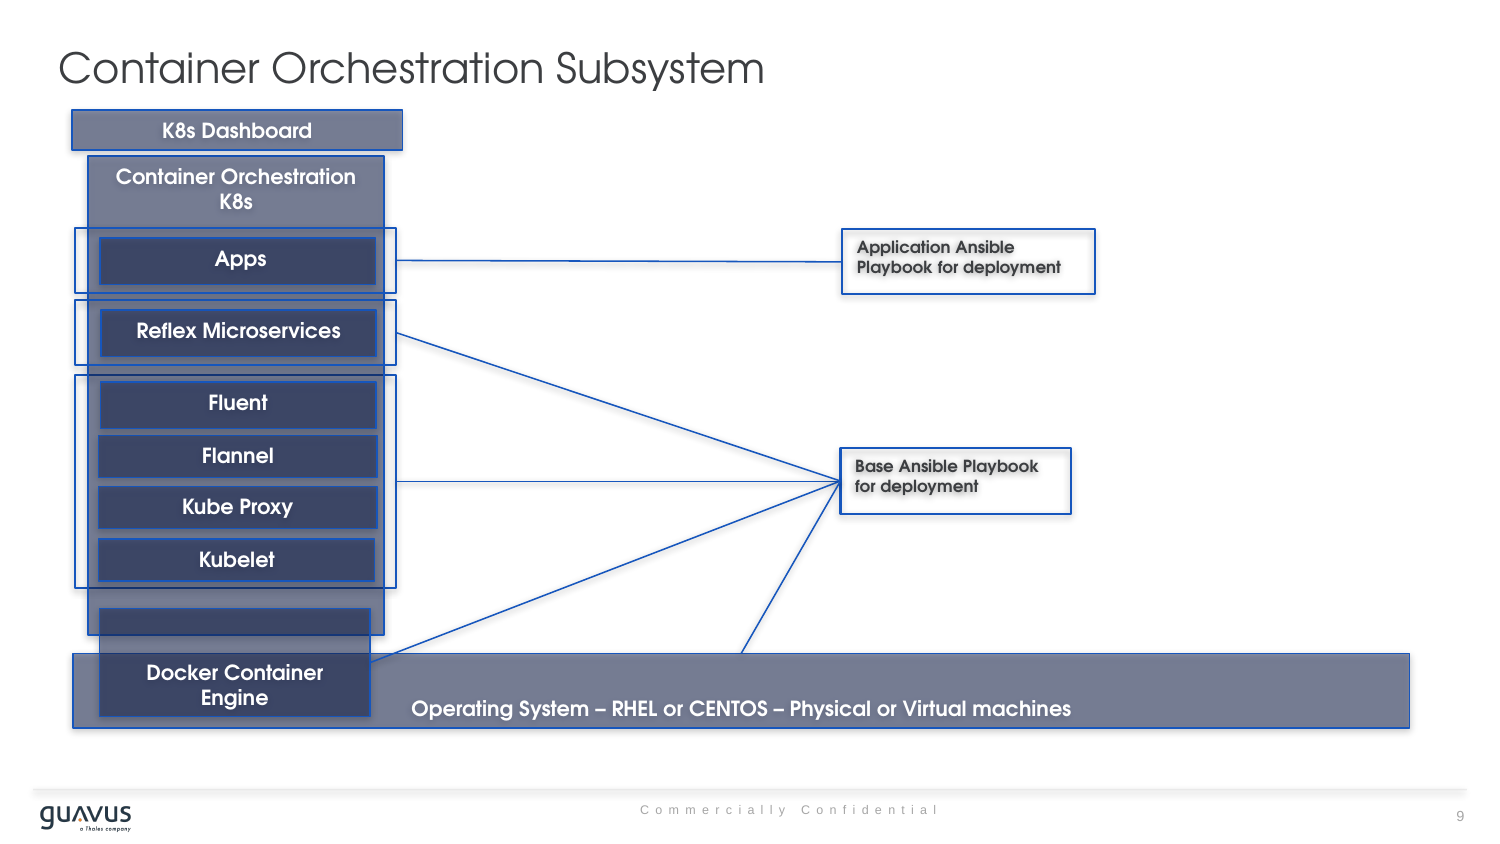

# Container Orchestration Subsystem
K8s Dashboard
Container Orchestration K8s

Application Ansible Playbook for deployment

 Apps

Reflex Microservices

Fluent
Flannel
Base Ansible Playbook for deployment

Kube Proxy
Kubelet
Docker Container Engine
Operating System – RHEL or CENTOS – Physical or Virtual machines